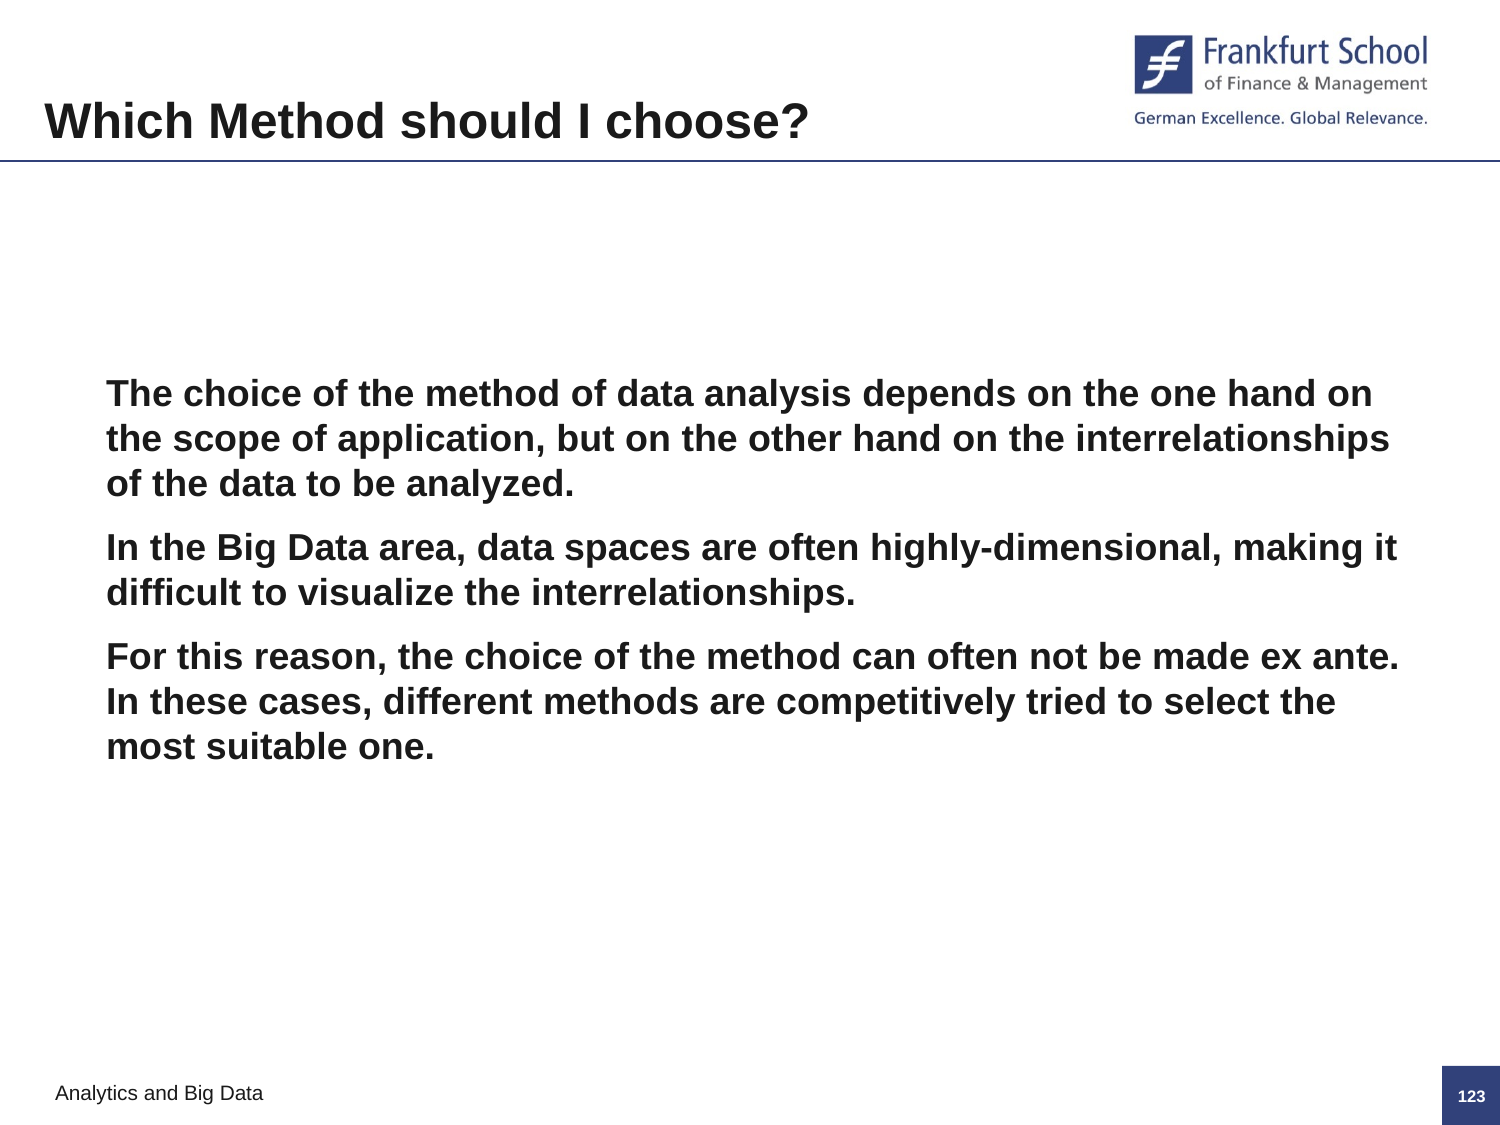

Which Method should I choose?
The choice of the method of data analysis depends on the one hand on the scope of application, but on the other hand on the interrelationships of the data to be analyzed.
In the Big Data area, data spaces are often highly-dimensional, making it difficult to visualize the interrelationships.
For this reason, the choice of the method can often not be made ex ante. In these cases, different methods are competitively tried to select the most suitable one.
123